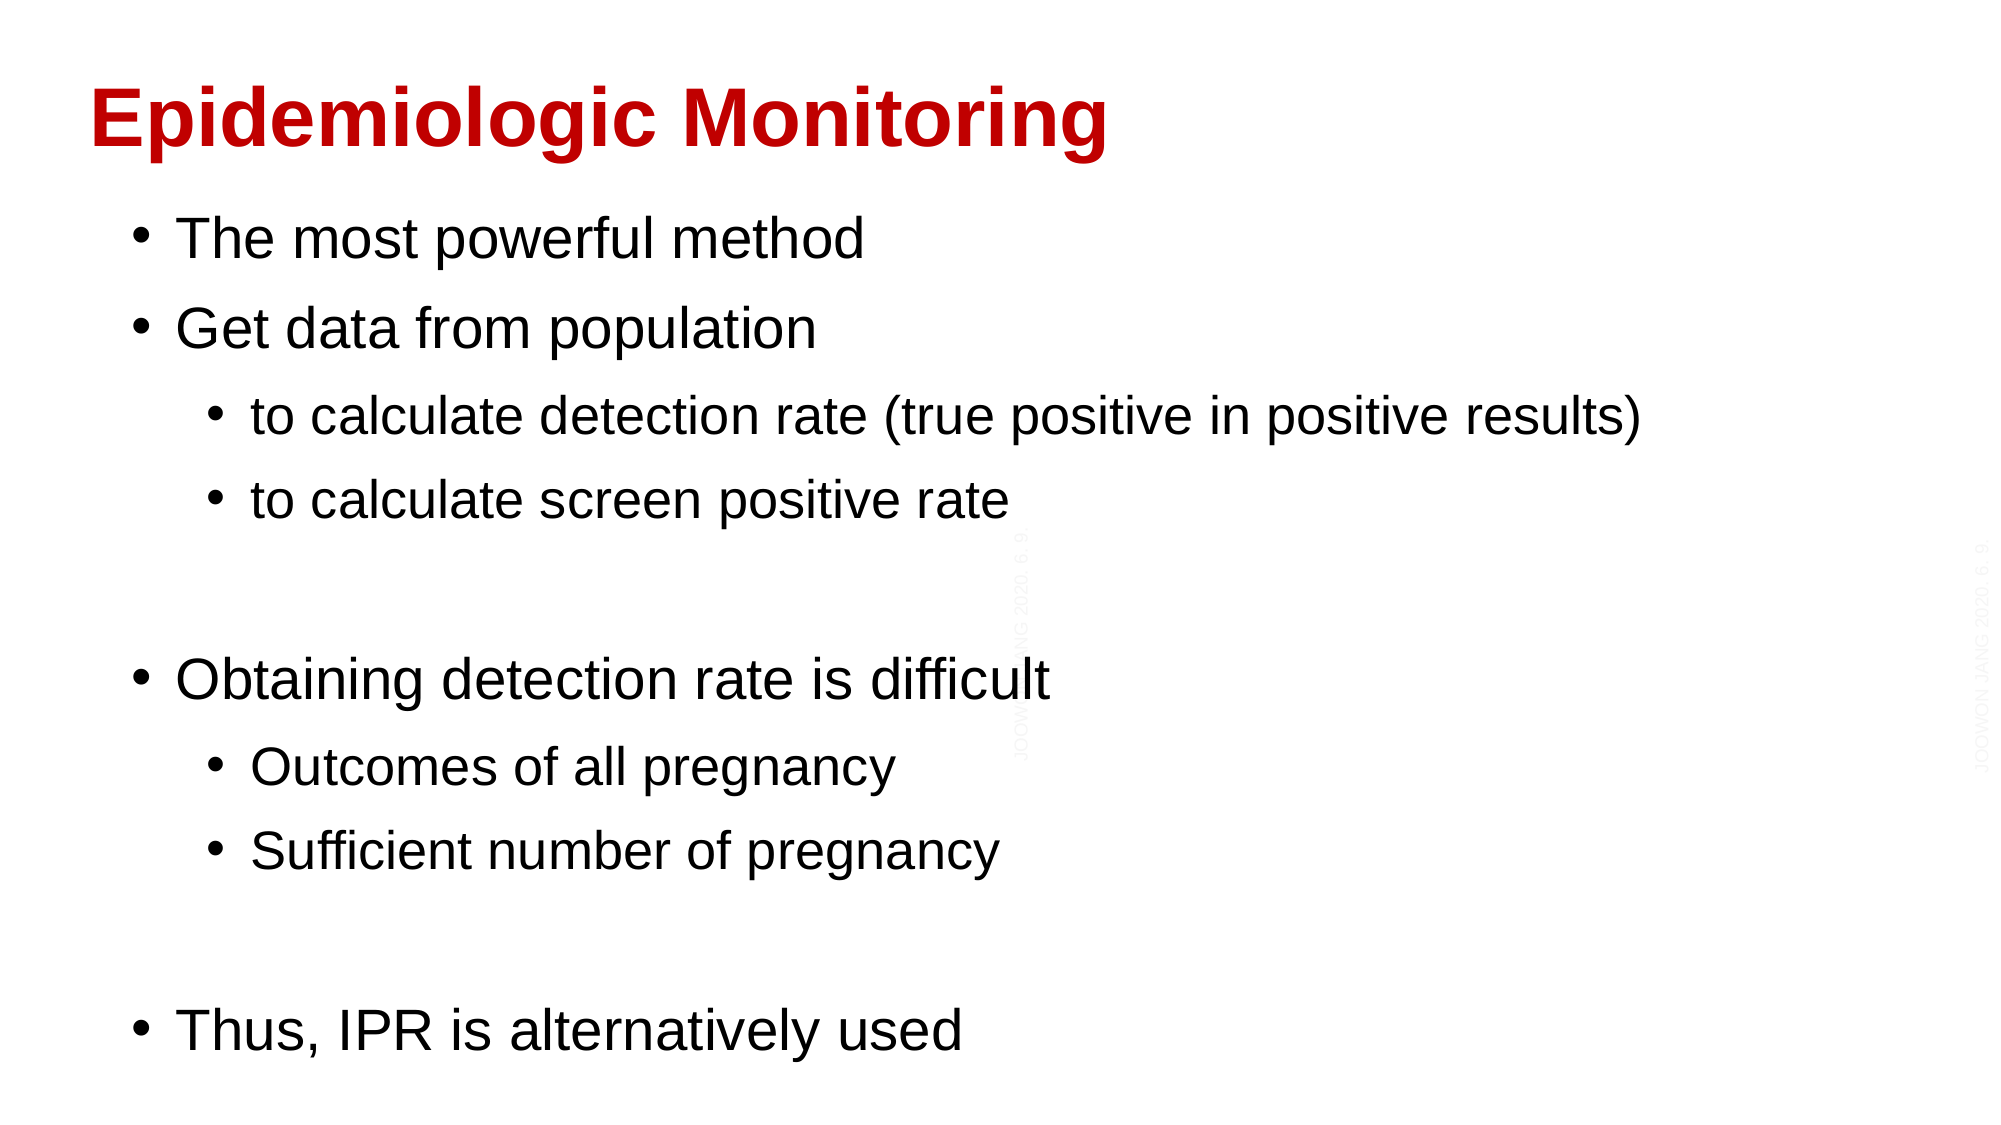

Epidemiologic Monitoring
The most powerful method
Get data from population
to calculate detection rate (true positive in positive results)
to calculate screen positive rate

Obtaining detection rate is difficult
Outcomes of all pregnancy
Sufficient number of pregnancy

Thus, IPR is alternatively used